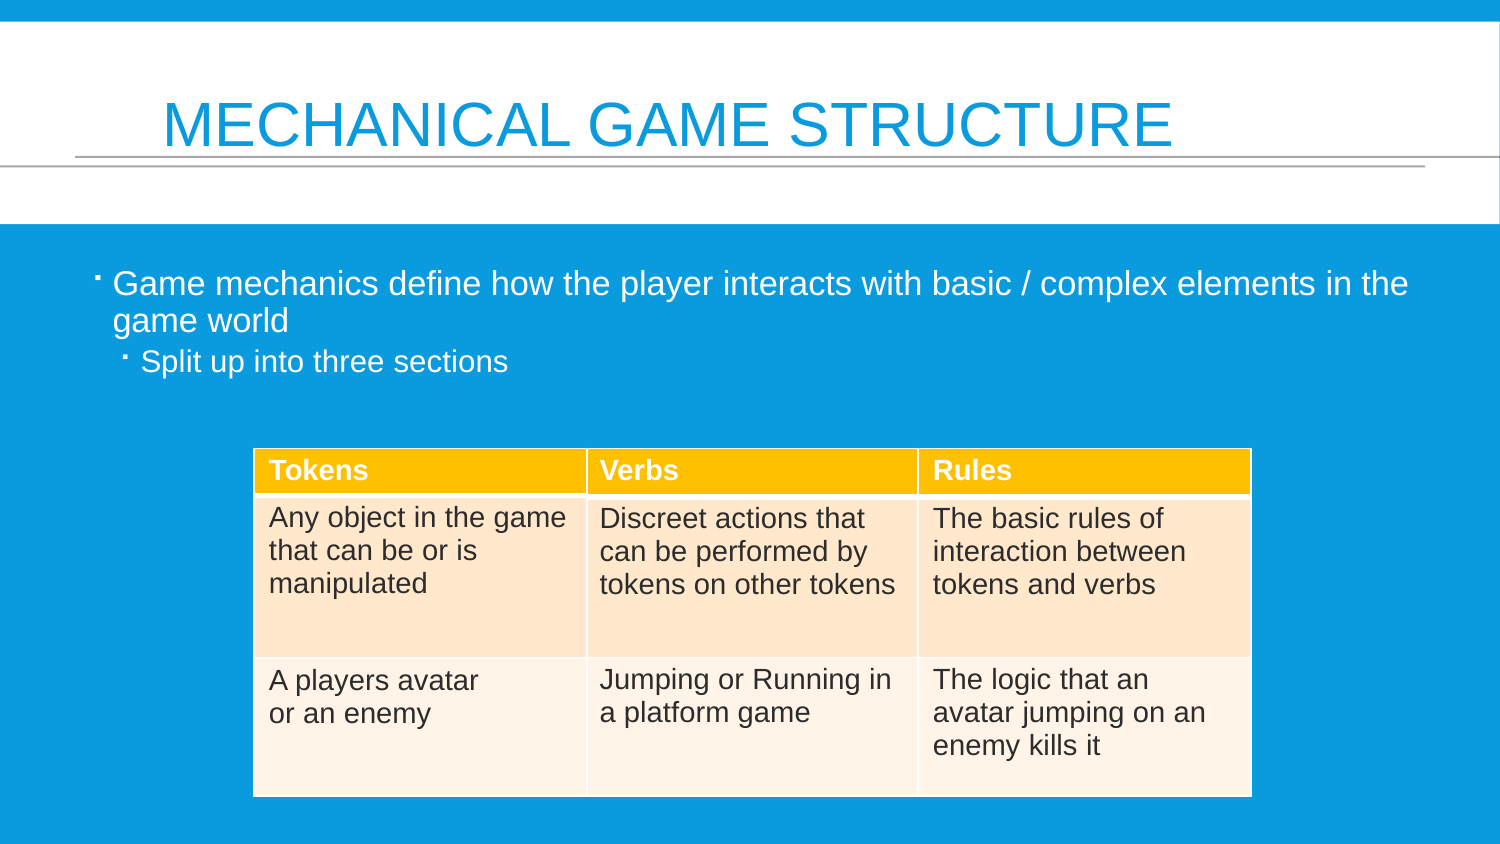

23
# Mechanical Game Structure
Game mechanics define how the player interacts with basic / complex elements in the game world
Split up into three sections
| Tokens |
| --- |
| Any object in the game that can be or is manipulated |
| A players avatar or an enemy |
| Verbs | Rules |
| --- | --- |
| Discreet actions that can be performed by tokens on other tokens | The basic rules of interaction between tokens and verbs |
| Jumping or Running in a platform game | The logic that an avatar jumping on an enemy kills it |